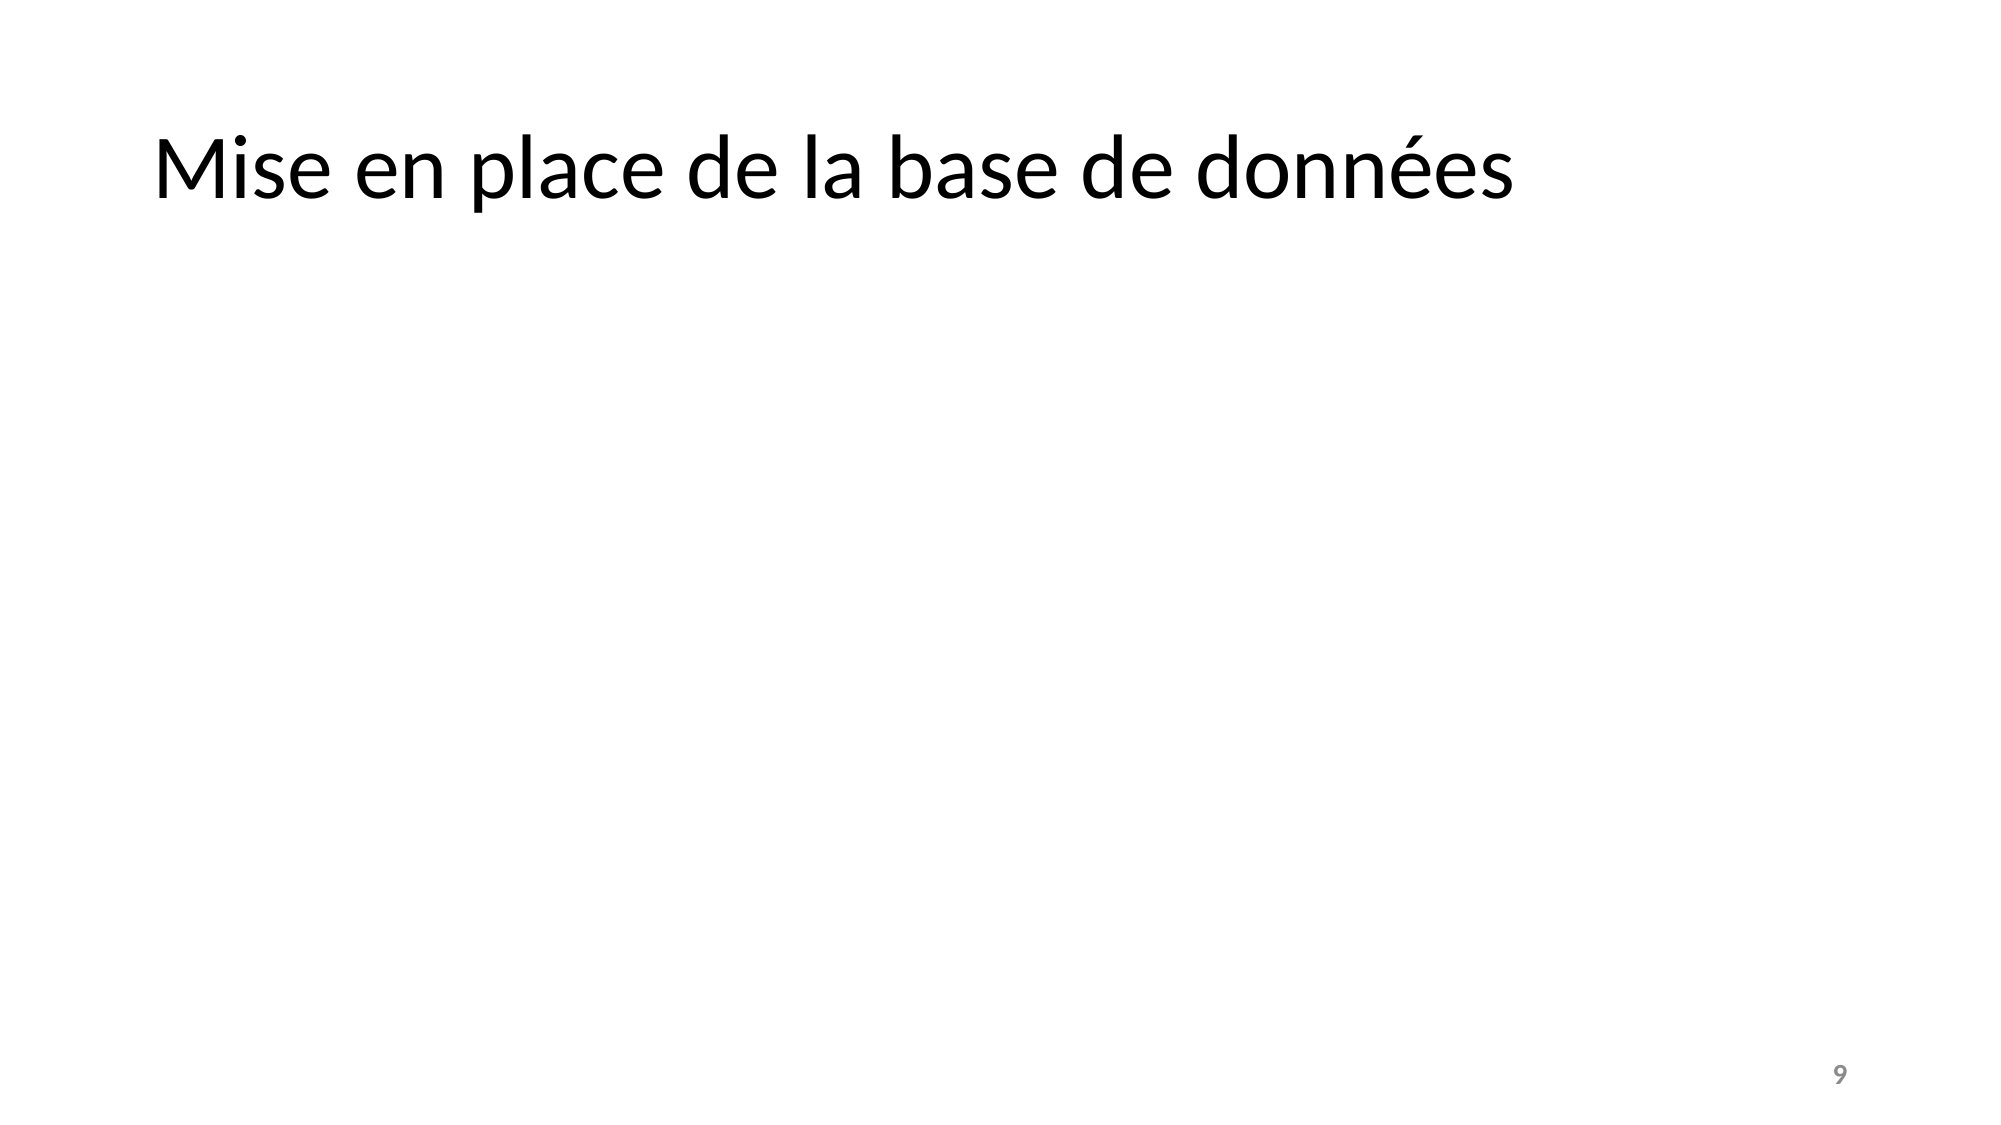

# Mise en place de la base de données
9